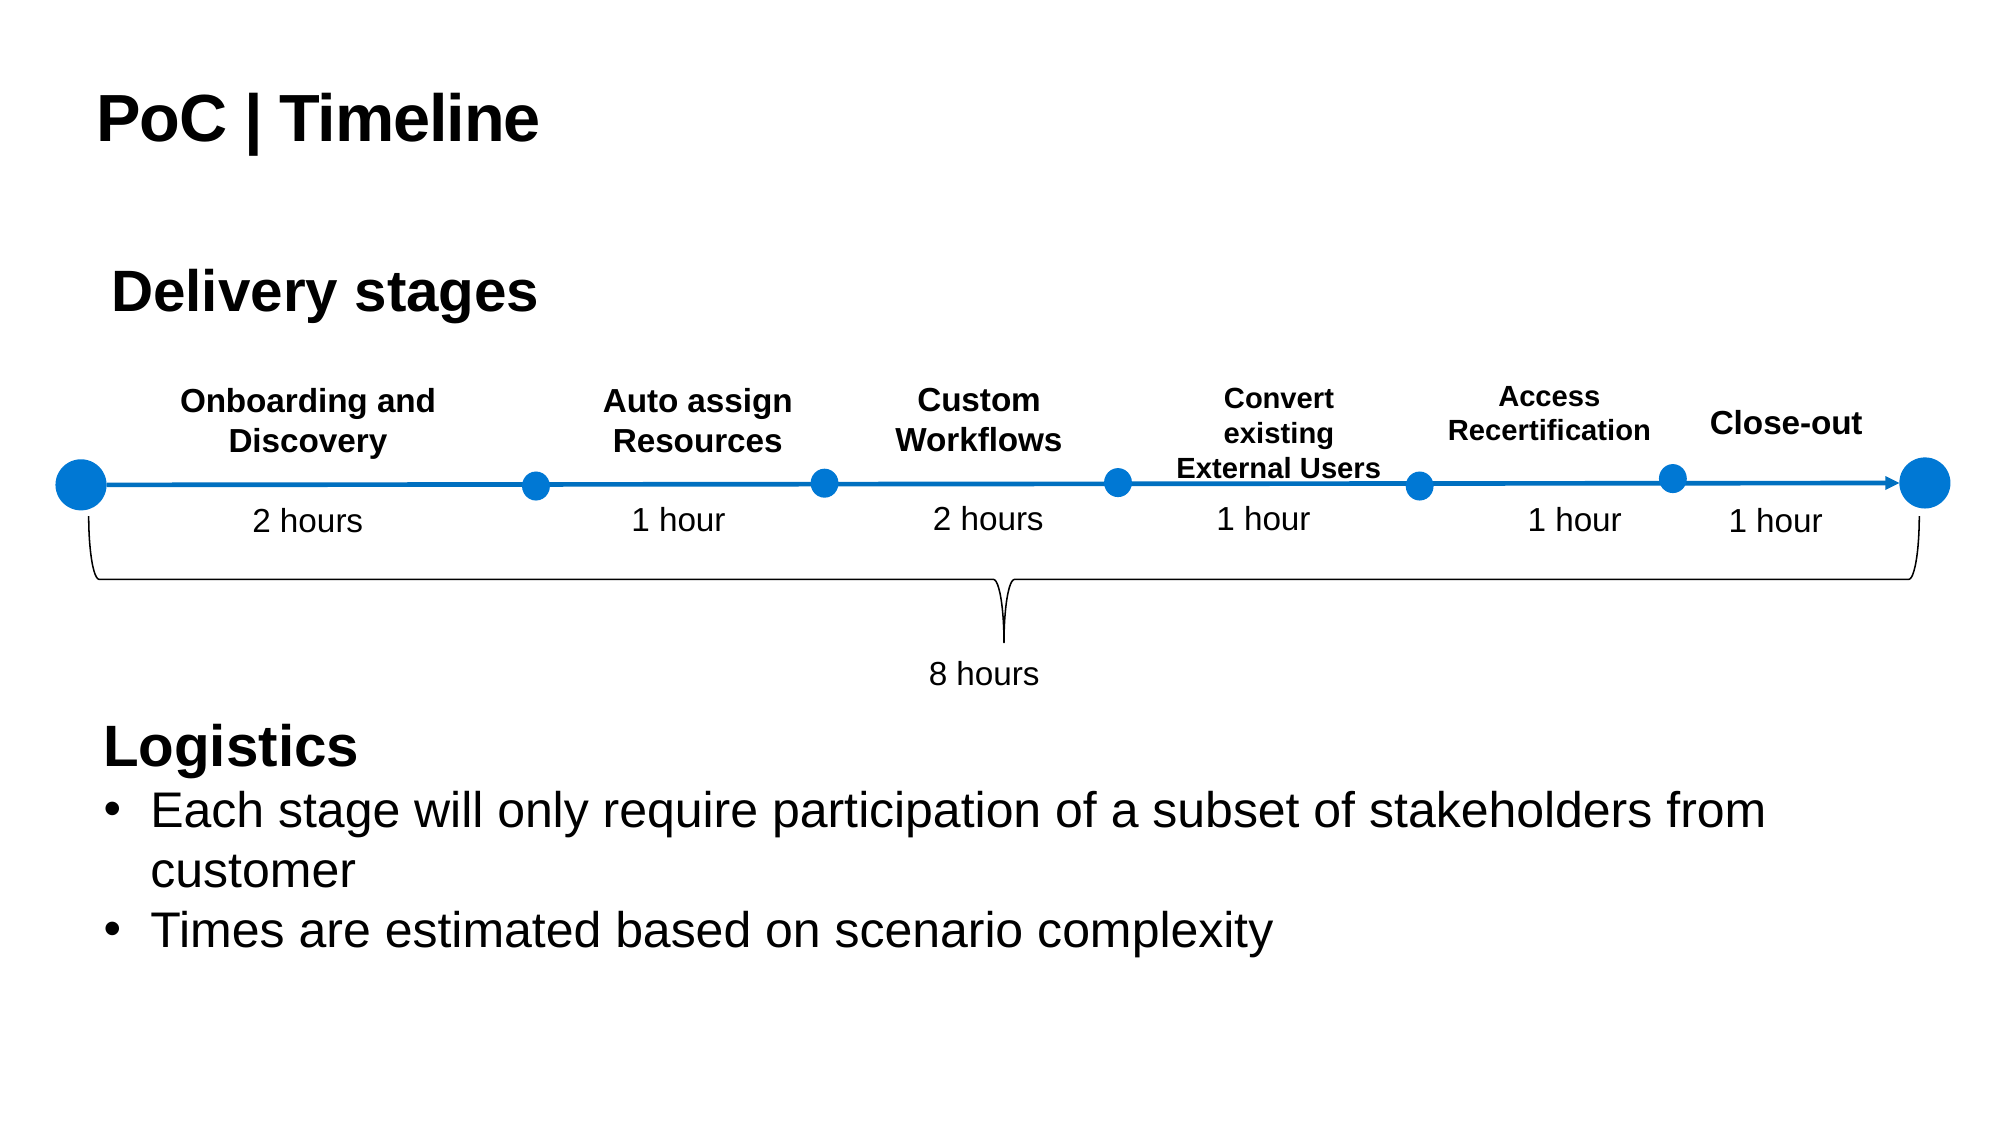

# PoC | Timeline
Delivery stages
Access Recertification
Custom Workflows
Onboarding and Discovery
Convert existing External Users
Auto assign Resources
Close-out

2 hours
1 hour
1 hour
1 hour
2 hours
1 hour
8 hours
Logistics
Each stage will only require participation of a subset of stakeholders from customer
Times are estimated based on scenario complexity